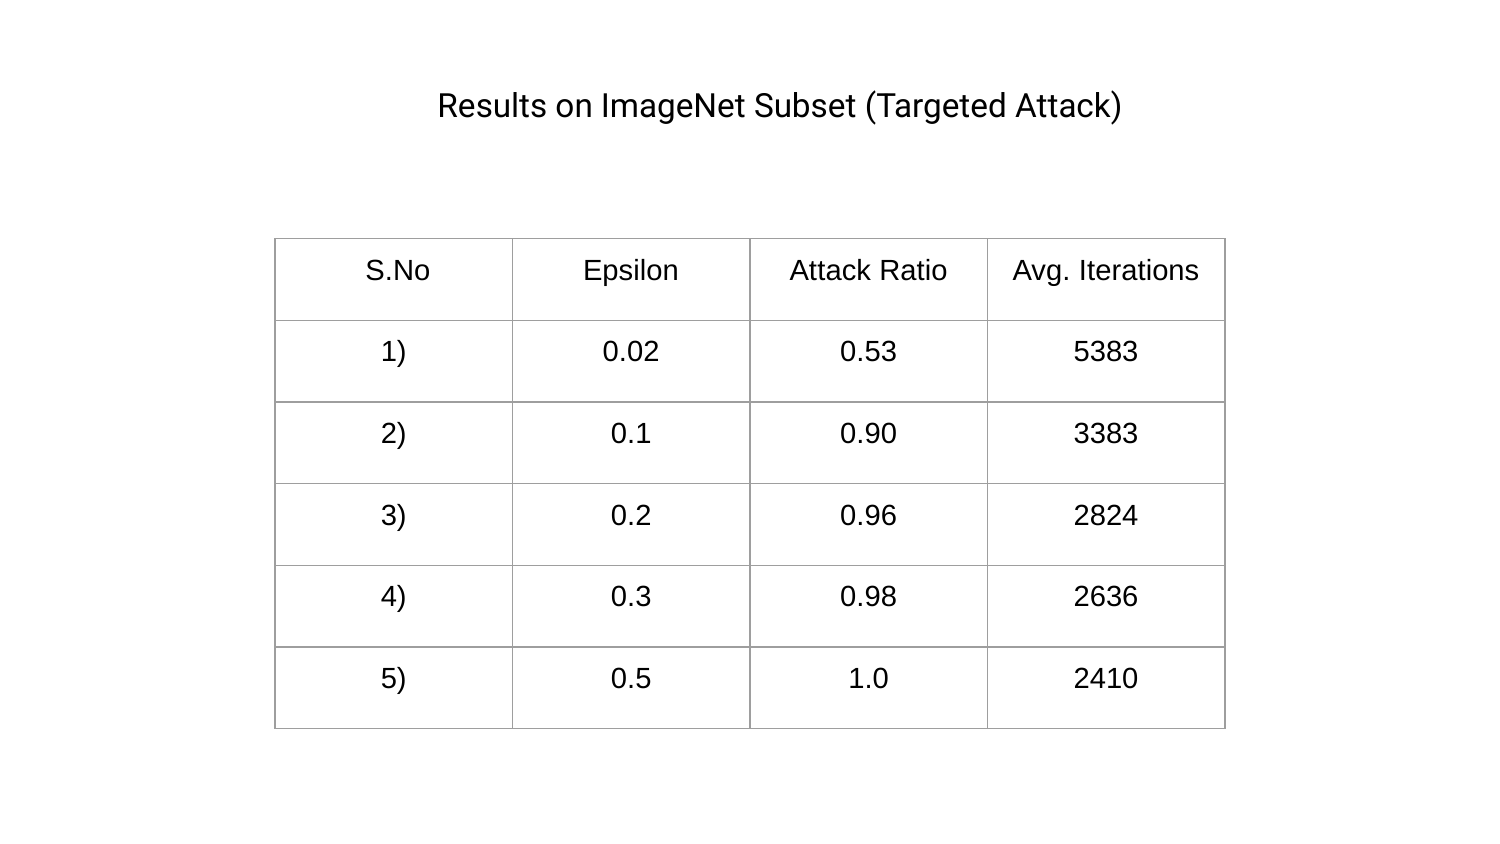

Results on ImageNet Subset (Targeted Attack)
| S.No | Epsilon | Attack Ratio | Avg. Iterations |
| --- | --- | --- | --- |
| 1) | 0.02 | 0.53 | 5383 |
| 2) | 0.1 | 0.90 | 3383 |
| 3) | 0.2 | 0.96 | 2824 |
| 4) | 0.3 | 0.98 | 2636 |
| 5) | 0.5 | 1.0 | 2410 |